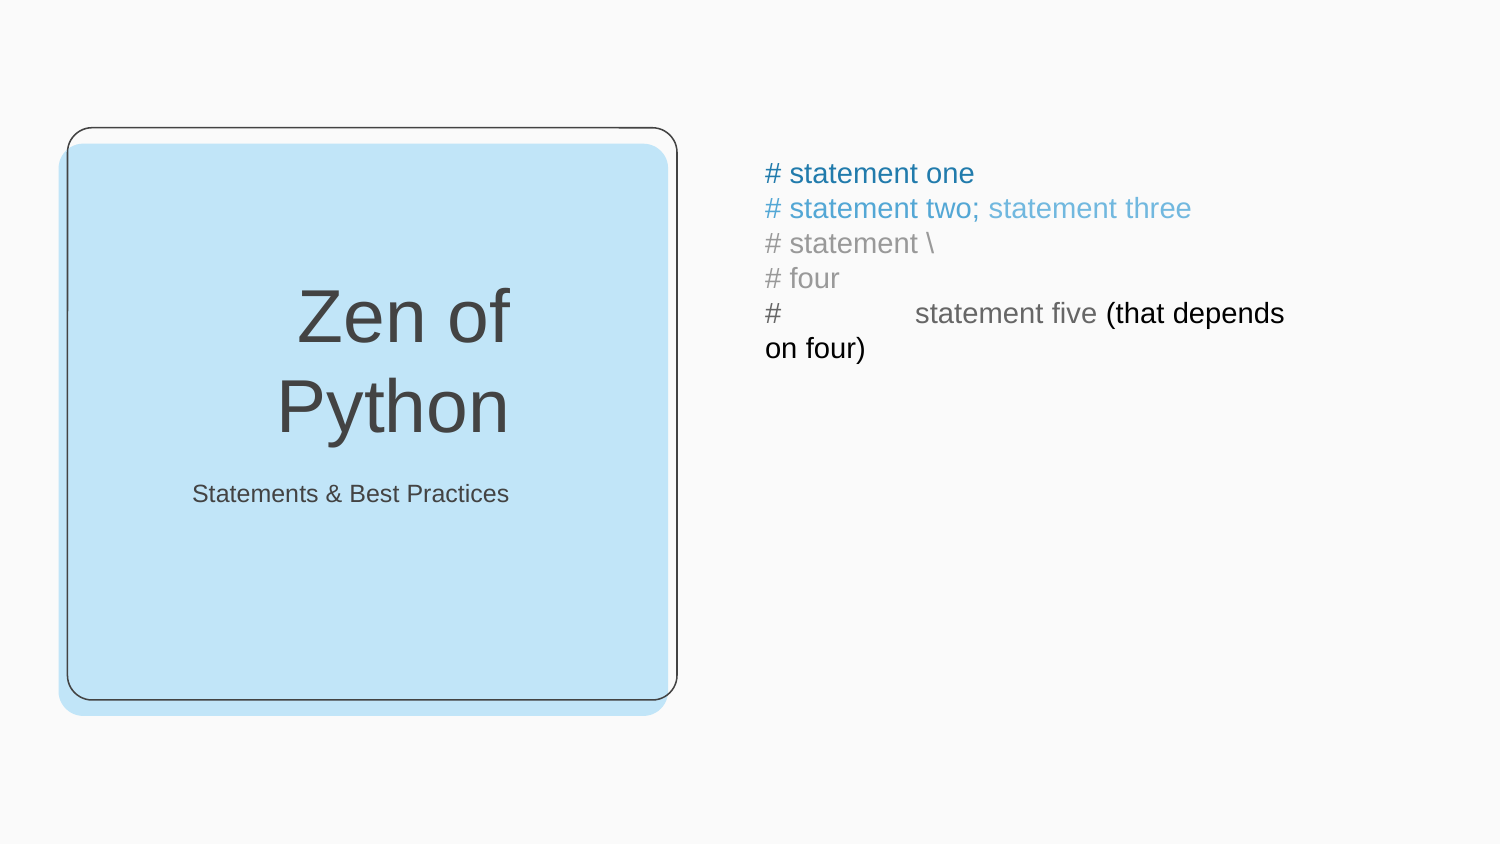

# statement one
# statement two; statement three
# statement \
# four
# 	statement five (that depends on four)
# Zen of Python
Statements & Best Practices